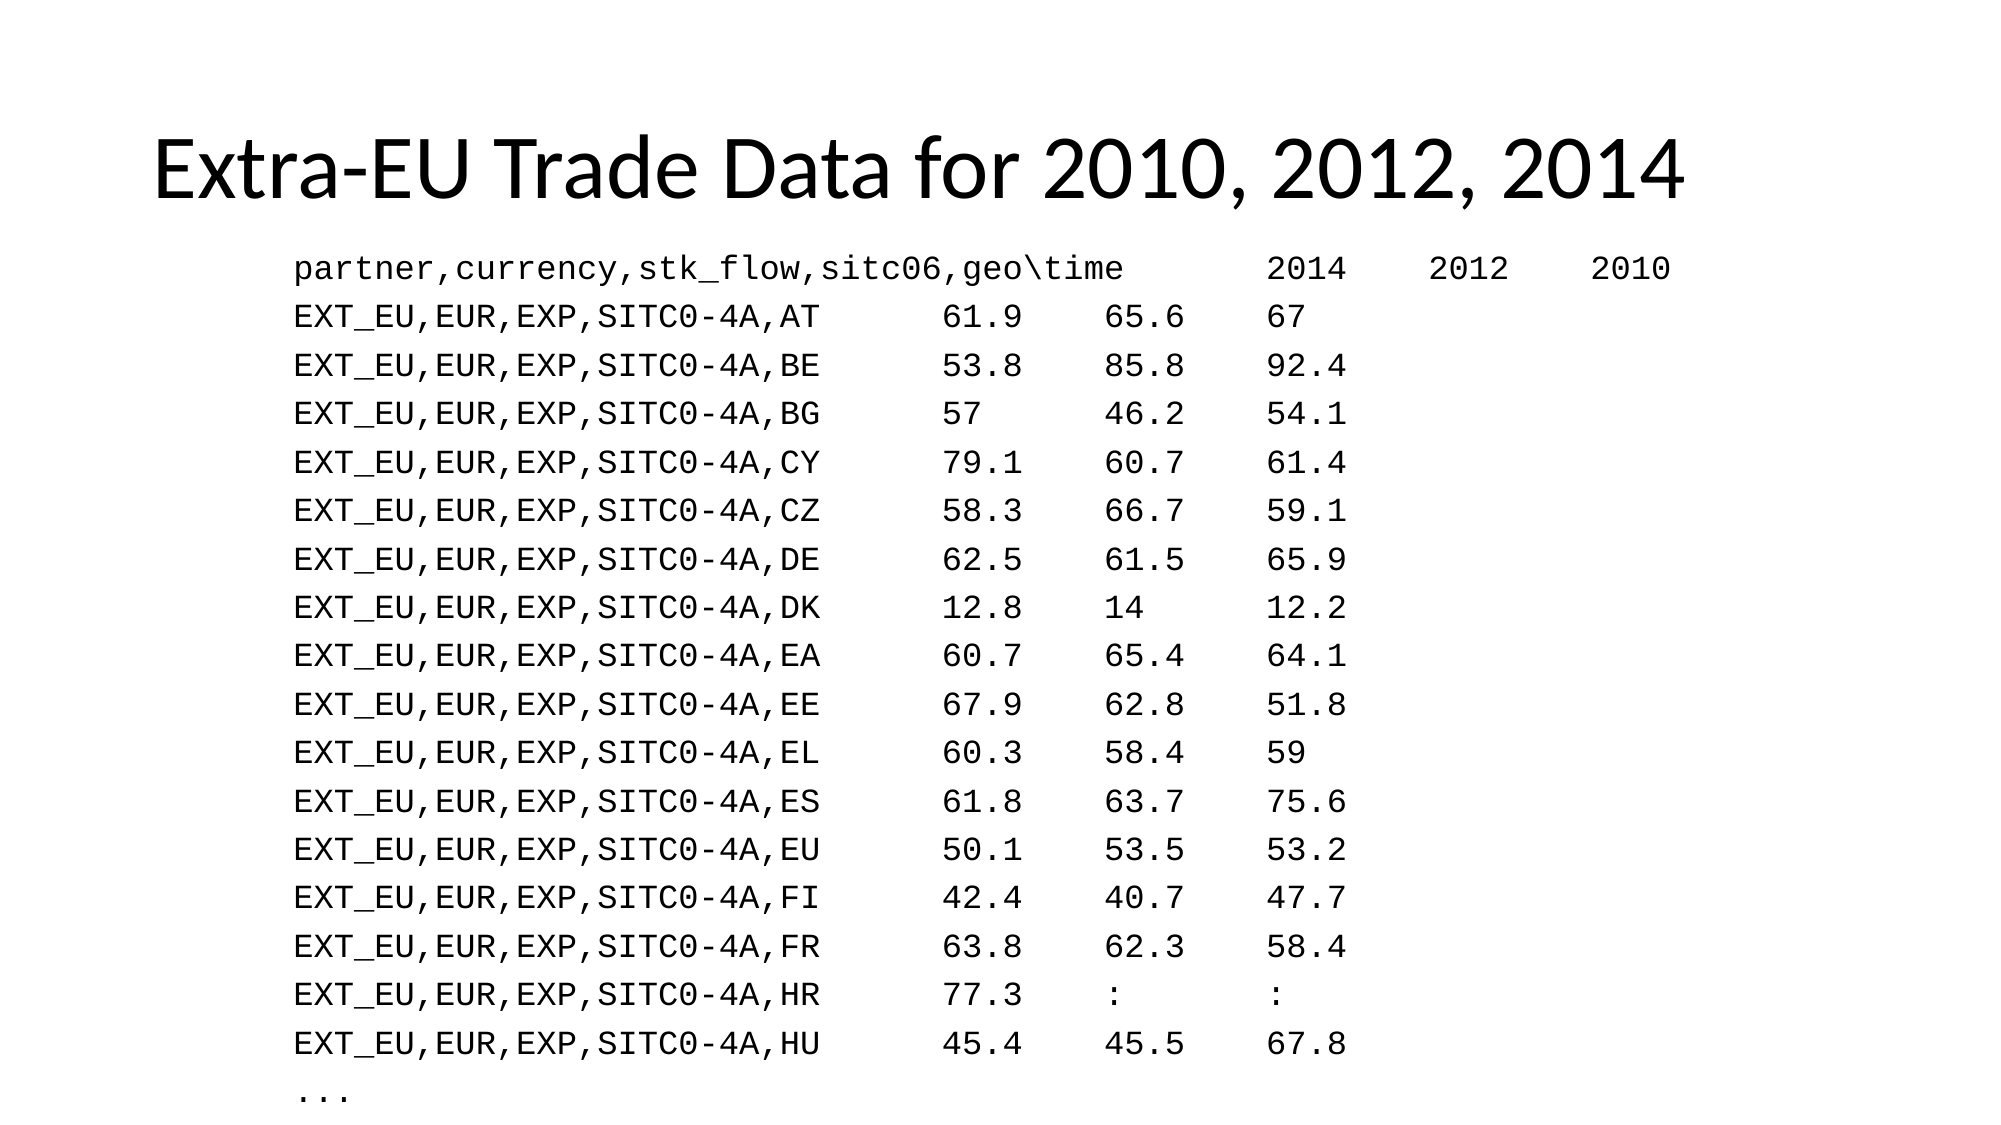

# Extra-EU Trade Data for 2010, 2012, 2014
partner,currency,stk_flow,sitc06,geo\time       2014    2012    2010
EXT_EU,EUR,EXP,SITC0-4A,AT      61.9    65.6    67
EXT_EU,EUR,EXP,SITC0-4A,BE      53.8    85.8    92.4
EXT_EU,EUR,EXP,SITC0-4A,BG      57      46.2    54.1
EXT_EU,EUR,EXP,SITC0-4A,CY      79.1    60.7    61.4
EXT_EU,EUR,EXP,SITC0-4A,CZ      58.3    66.7    59.1
EXT_EU,EUR,EXP,SITC0-4A,DE      62.5    61.5    65.9
EXT_EU,EUR,EXP,SITC0-4A,DK      12.8    14      12.2
EXT_EU,EUR,EXP,SITC0-4A,EA      60.7    65.4    64.1
EXT_EU,EUR,EXP,SITC0-4A,EE      67.9    62.8    51.8
EXT_EU,EUR,EXP,SITC0-4A,EL      60.3    58.4    59
EXT_EU,EUR,EXP,SITC0-4A,ES      61.8    63.7    75.6
EXT_EU,EUR,EXP,SITC0-4A,EU      50.1    53.5    53.2
EXT_EU,EUR,EXP,SITC0-4A,FI      42.4    40.7    47.7
EXT_EU,EUR,EXP,SITC0-4A,FR      63.8    62.3    58.4
EXT_EU,EUR,EXP,SITC0-4A,HR      77.3    :       :
EXT_EU,EUR,EXP,SITC0-4A,HU      45.4    45.5    67.8
...